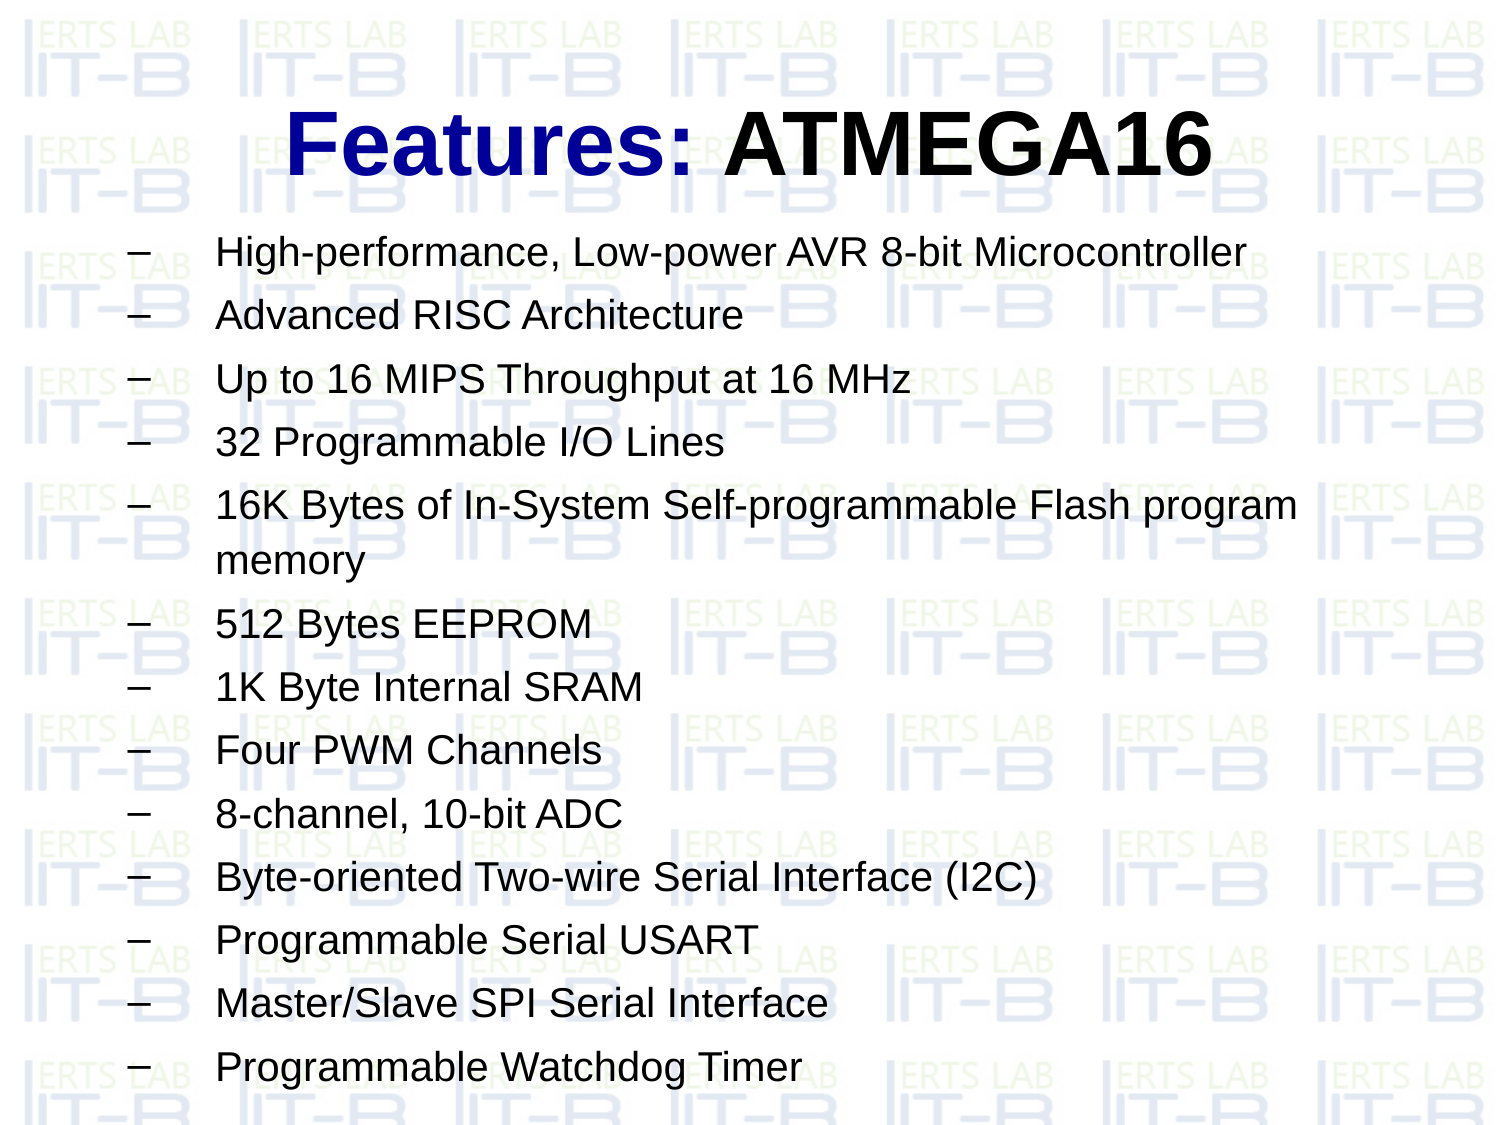

# Features: ATMEGA16
High-performance, Low-power AVR 8-bit Microcontroller
Advanced RISC Architecture
Up to 16 MIPS Throughput at 16 MHz
32 Programmable I/O Lines
16K Bytes of In-System Self-programmable Flash program memory
512 Bytes EEPROM
1K Byte Internal SRAM
Four PWM Channels
8-channel, 10-bit ADC
Byte-oriented Two-wire Serial Interface (I2C)
Programmable Serial USART
Master/Slave SPI Serial Interface
Programmable Watchdog Timer